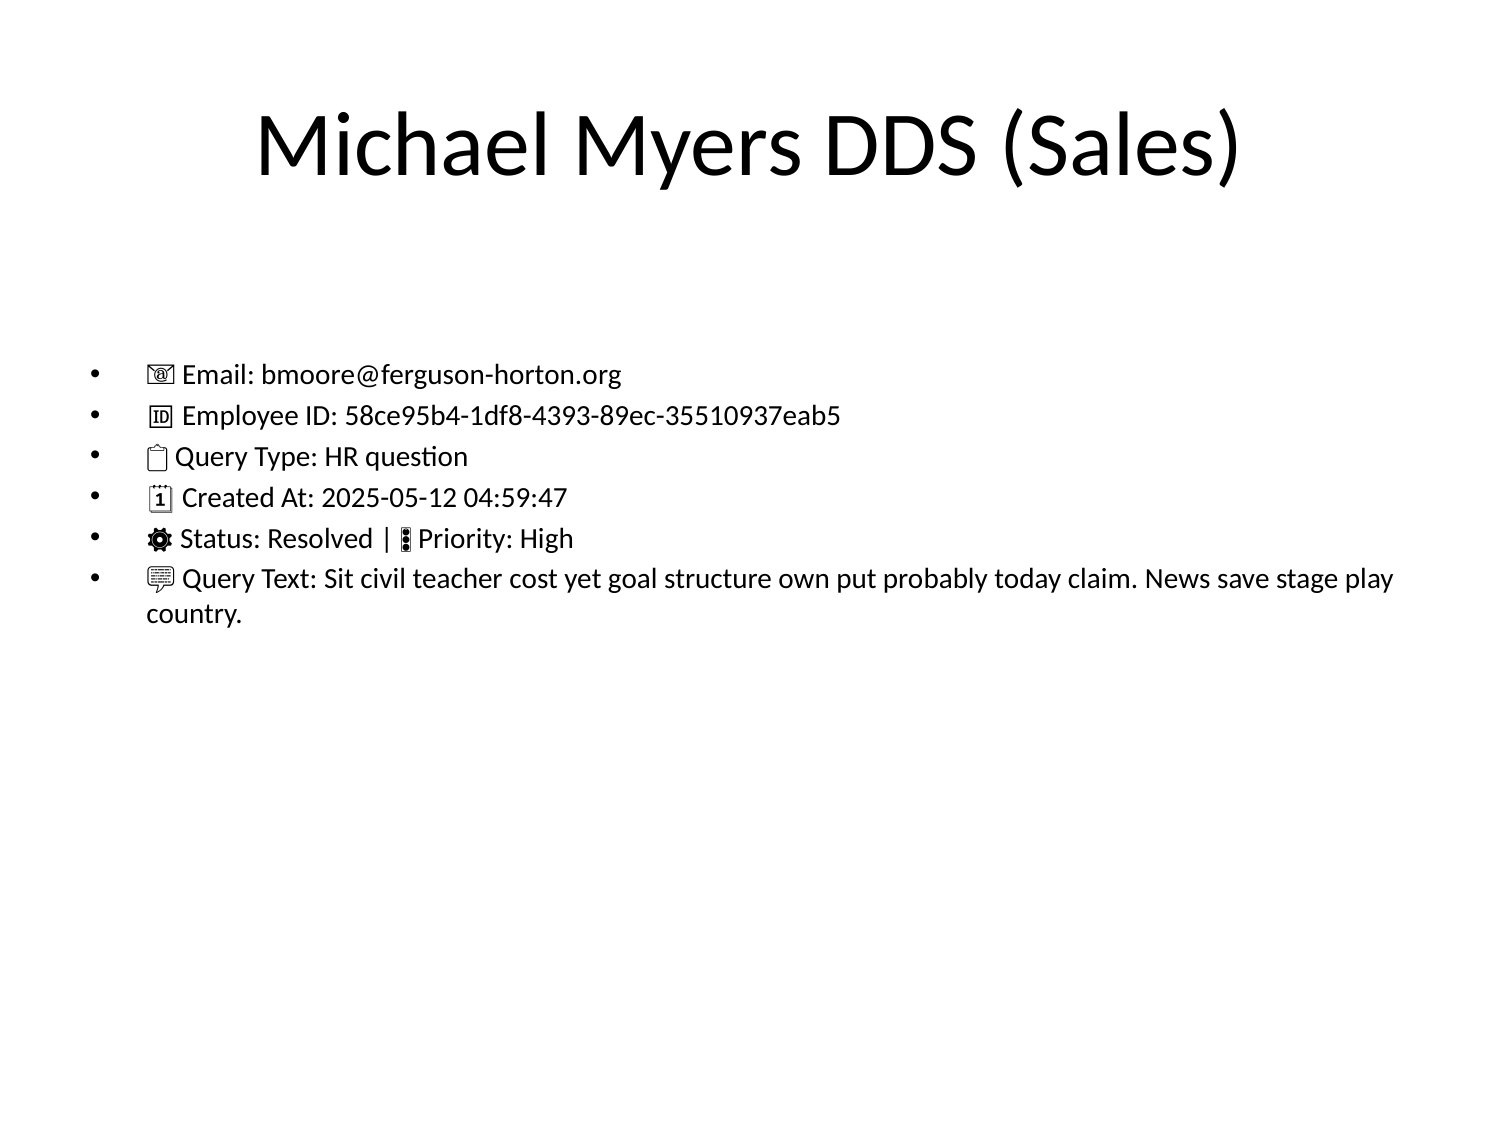

# Michael Myers DDS (Sales)

📧 Email: bmoore@ferguson-horton.org
🆔 Employee ID: 58ce95b4-1df8-4393-89ec-35510937eab5
📋 Query Type: HR question
🗓 Created At: 2025-05-12 04:59:47
⚙ Status: Resolved | 🚦 Priority: High
💬 Query Text: Sit civil teacher cost yet goal structure own put probably today claim. News save stage play country.